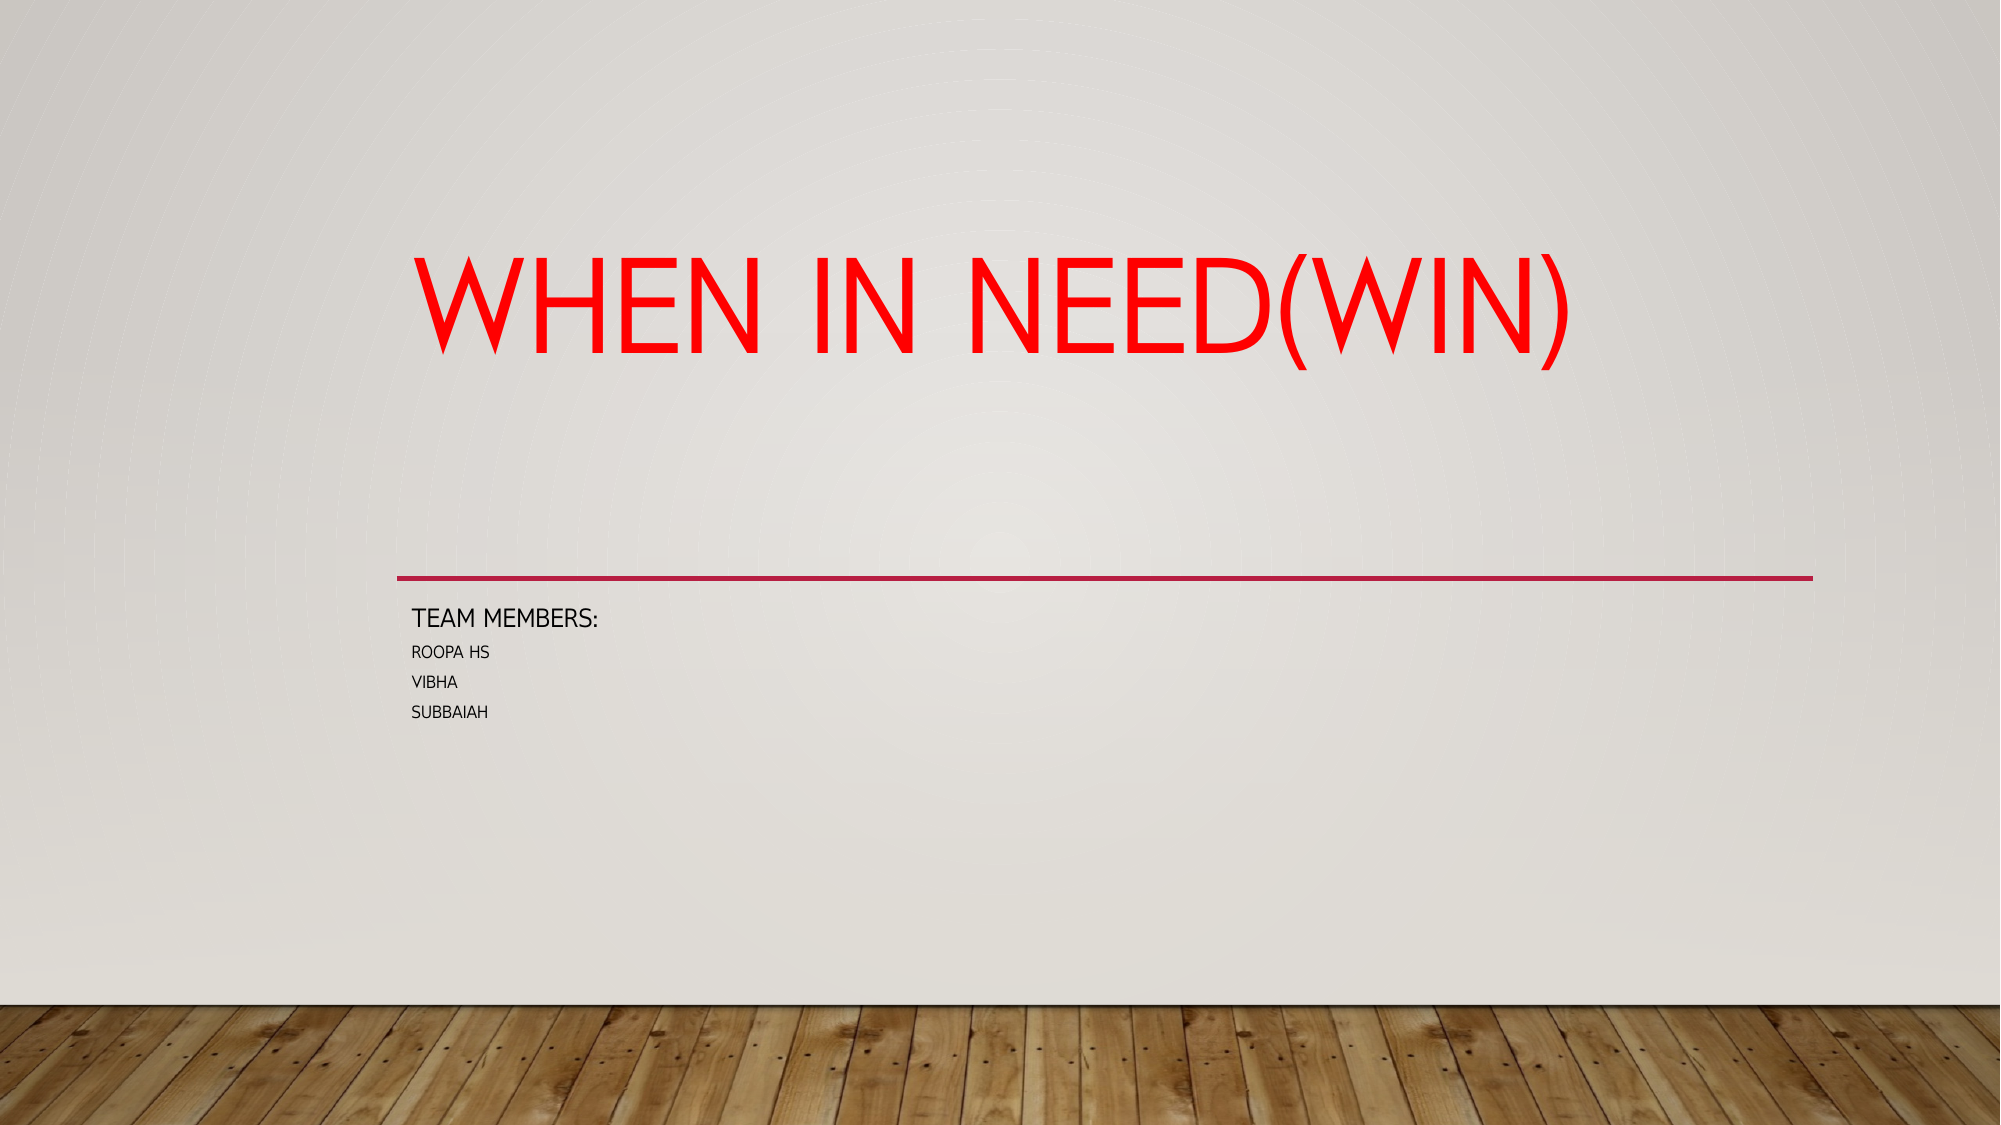

# When in need(WIN)
Team members:
Roopa Hs
VIBHa
SUbBAIAH